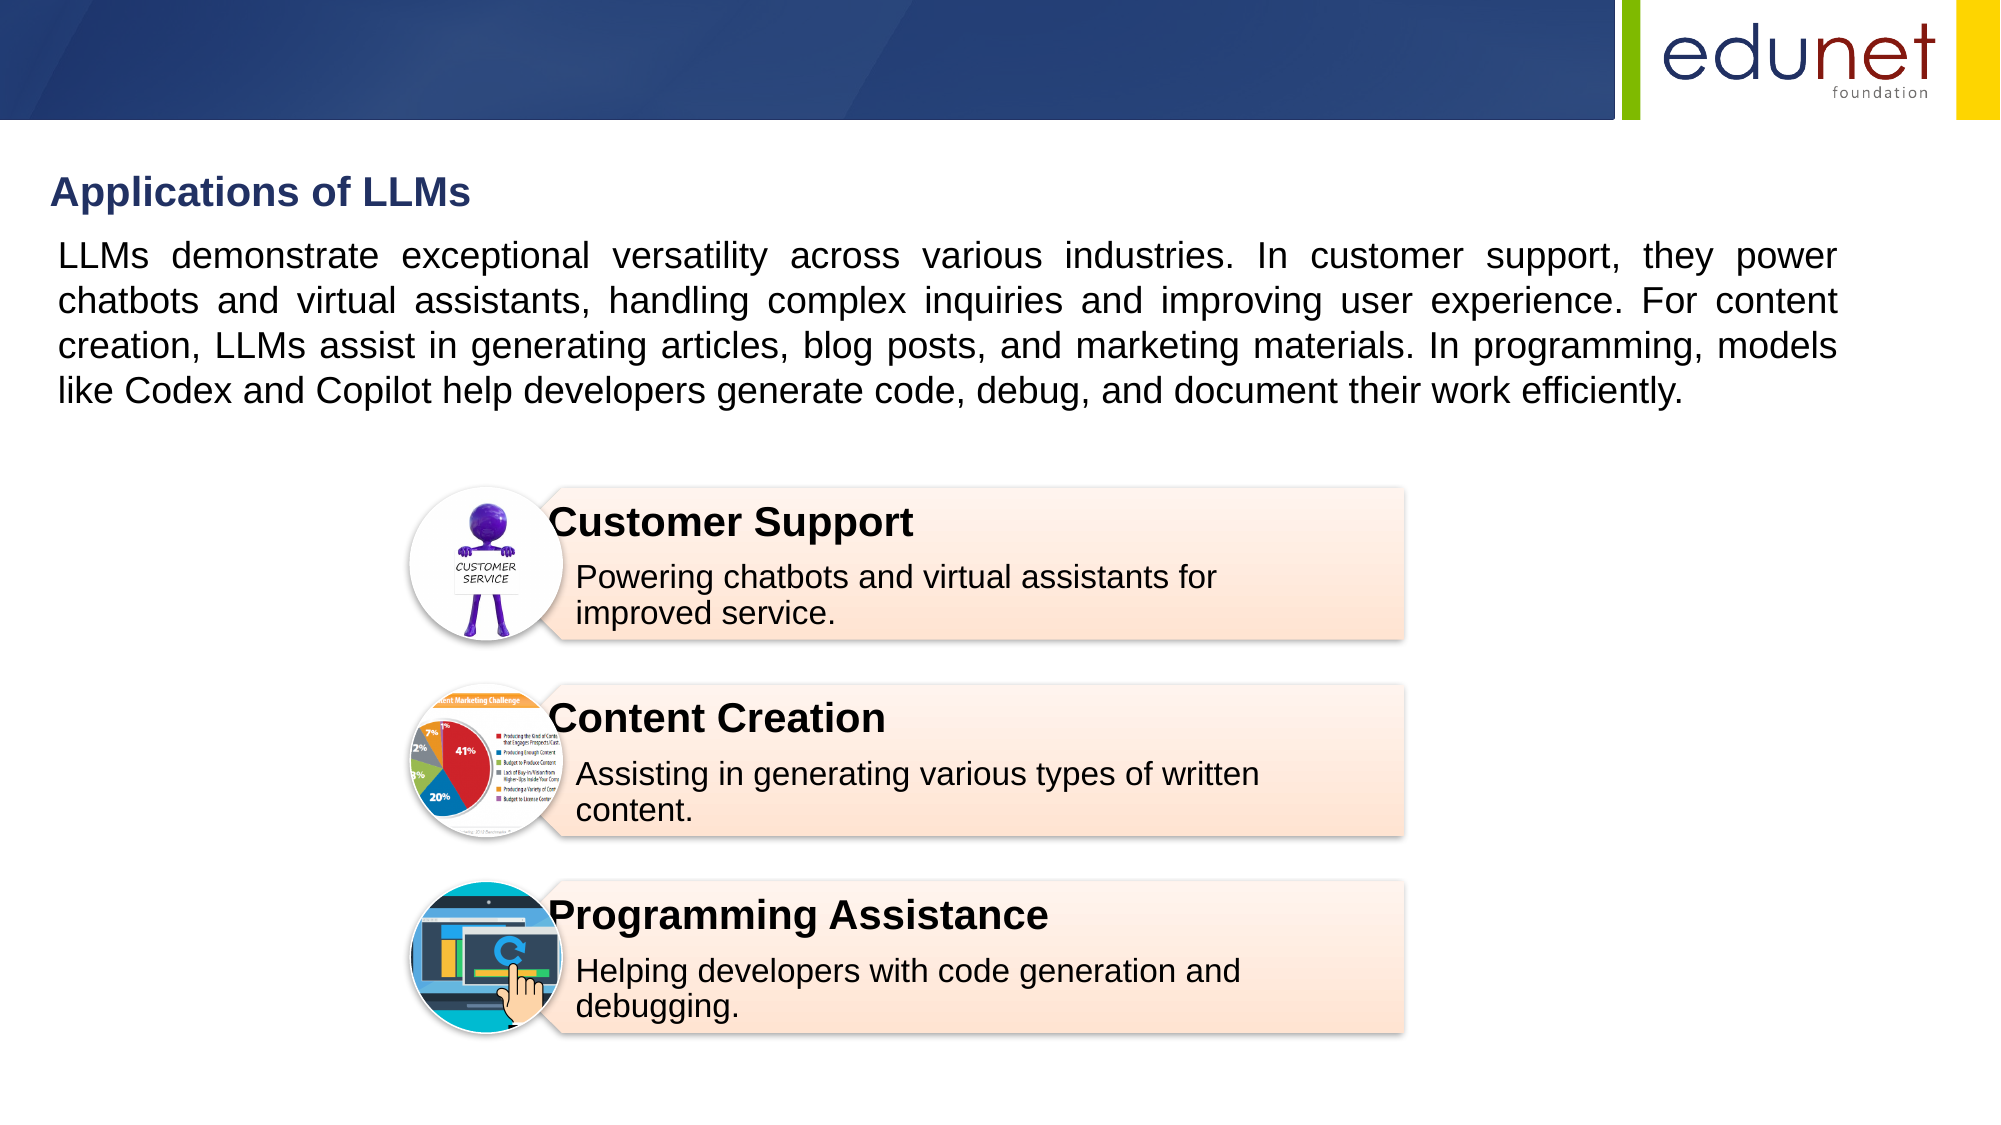

Applications of LLMs
LLMs demonstrate exceptional versatility across various industries. In customer support, they power chatbots and virtual assistants, handling complex inquiries and improving user experience. For content creation, LLMs assist in generating articles, blog posts, and marketing materials. In programming, models like Codex and Copilot help developers generate code, debug, and document their work efficiently.
Customer Support
Powering chatbots and virtual assistants for improved service.
Content Creation
Assisting in generating various types of written content.
Programming Assistance
Helping developers with code generation and debugging.